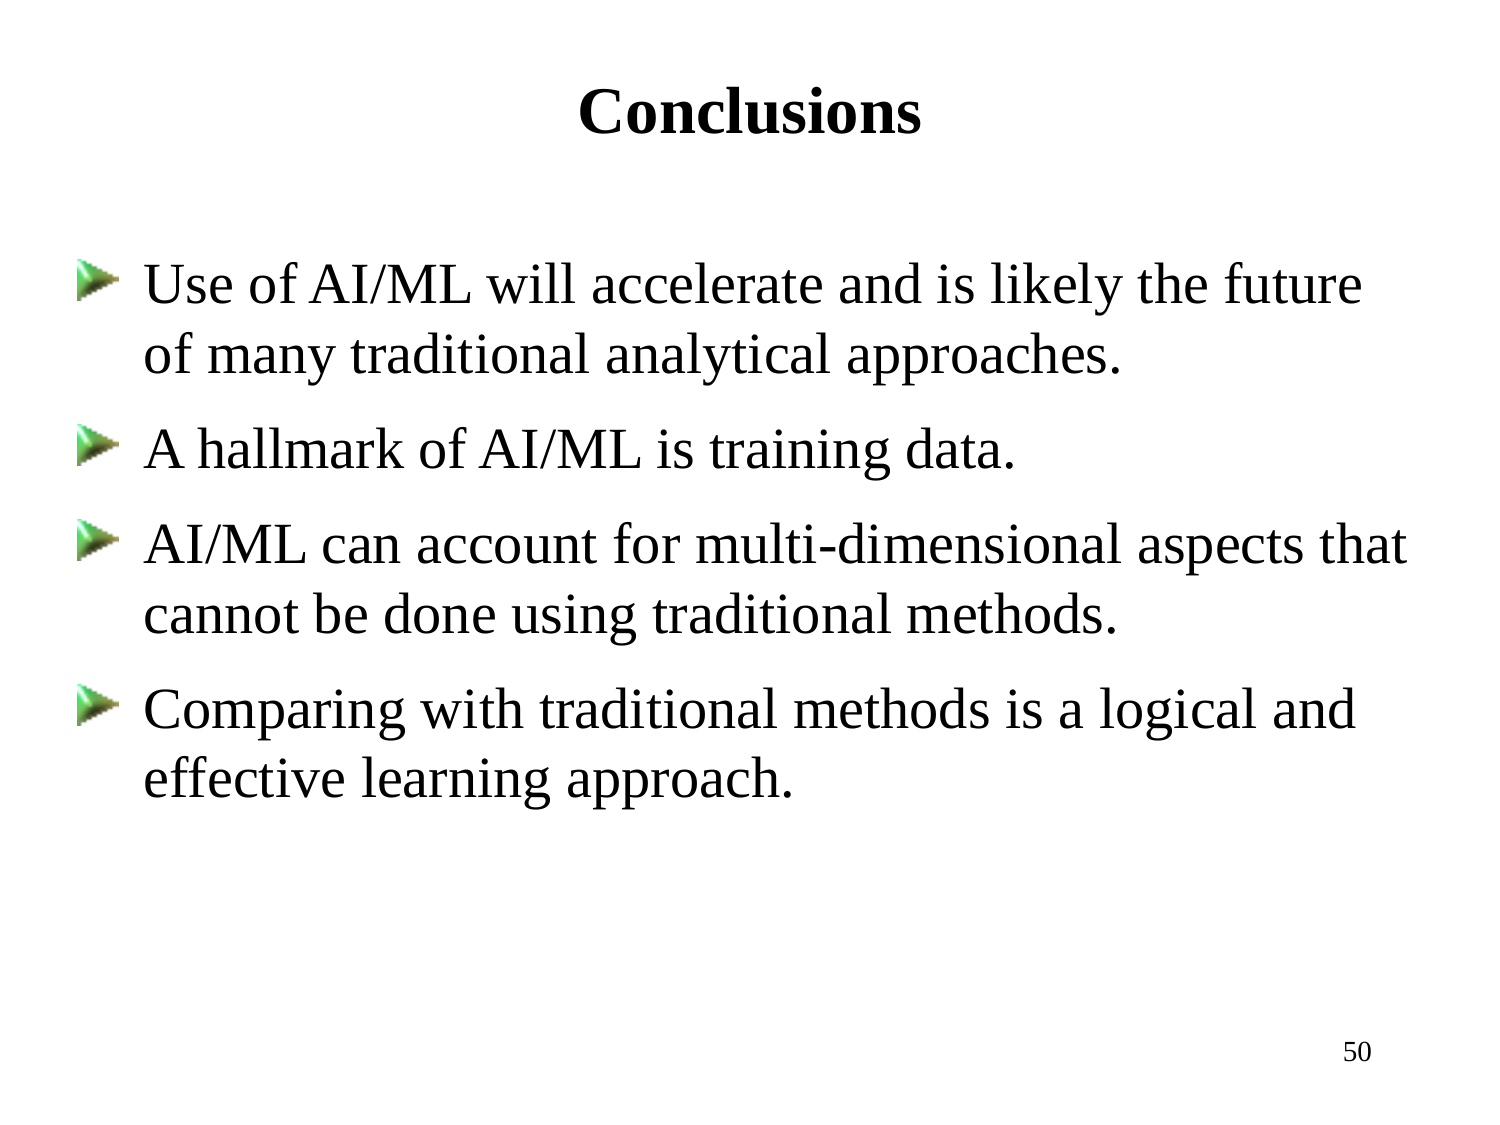

Conclusions
Use of AI/ML will accelerate and is likely the future of many traditional analytical approaches.
A hallmark of AI/ML is training data.
AI/ML can account for multi-dimensional aspects that cannot be done using traditional methods.
Comparing with traditional methods is a logical and effective learning approach.
50